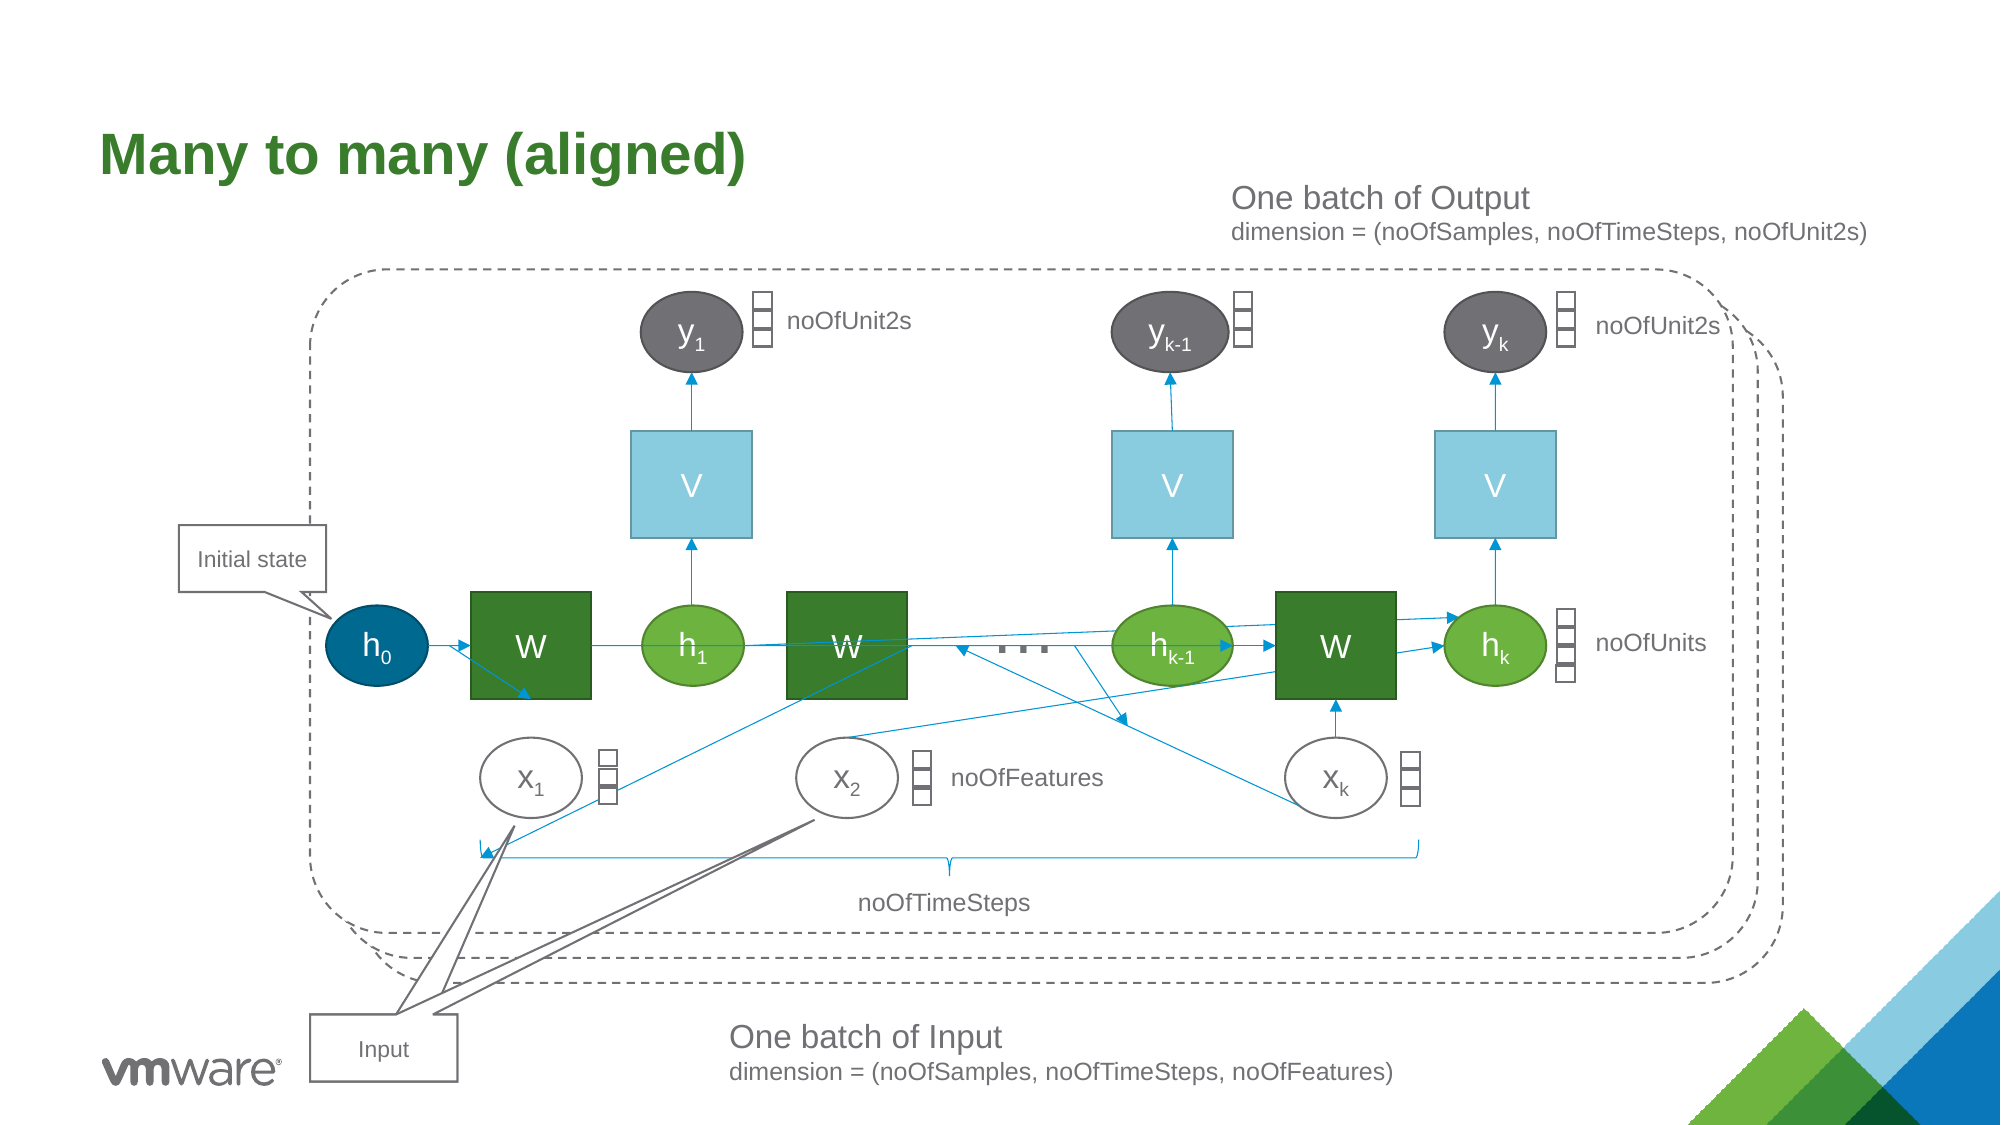

# Many to many (aligned)
One batch of Output
dimension = (noOfSamples, noOfTimeSteps, noOfUnit2s)

yk-1
y1
yk

noOfUnit2s
noOfUnit2s

V
V
V
Initial state
…
W
W
W
hk
hk-1
h0
h1

noOfUnits
xk
x1
x2

noOfFeatures
noOfTimeSteps
One batch of Input
dimension = (noOfSamples, noOfTimeSteps, noOfFeatures)
Input
Input